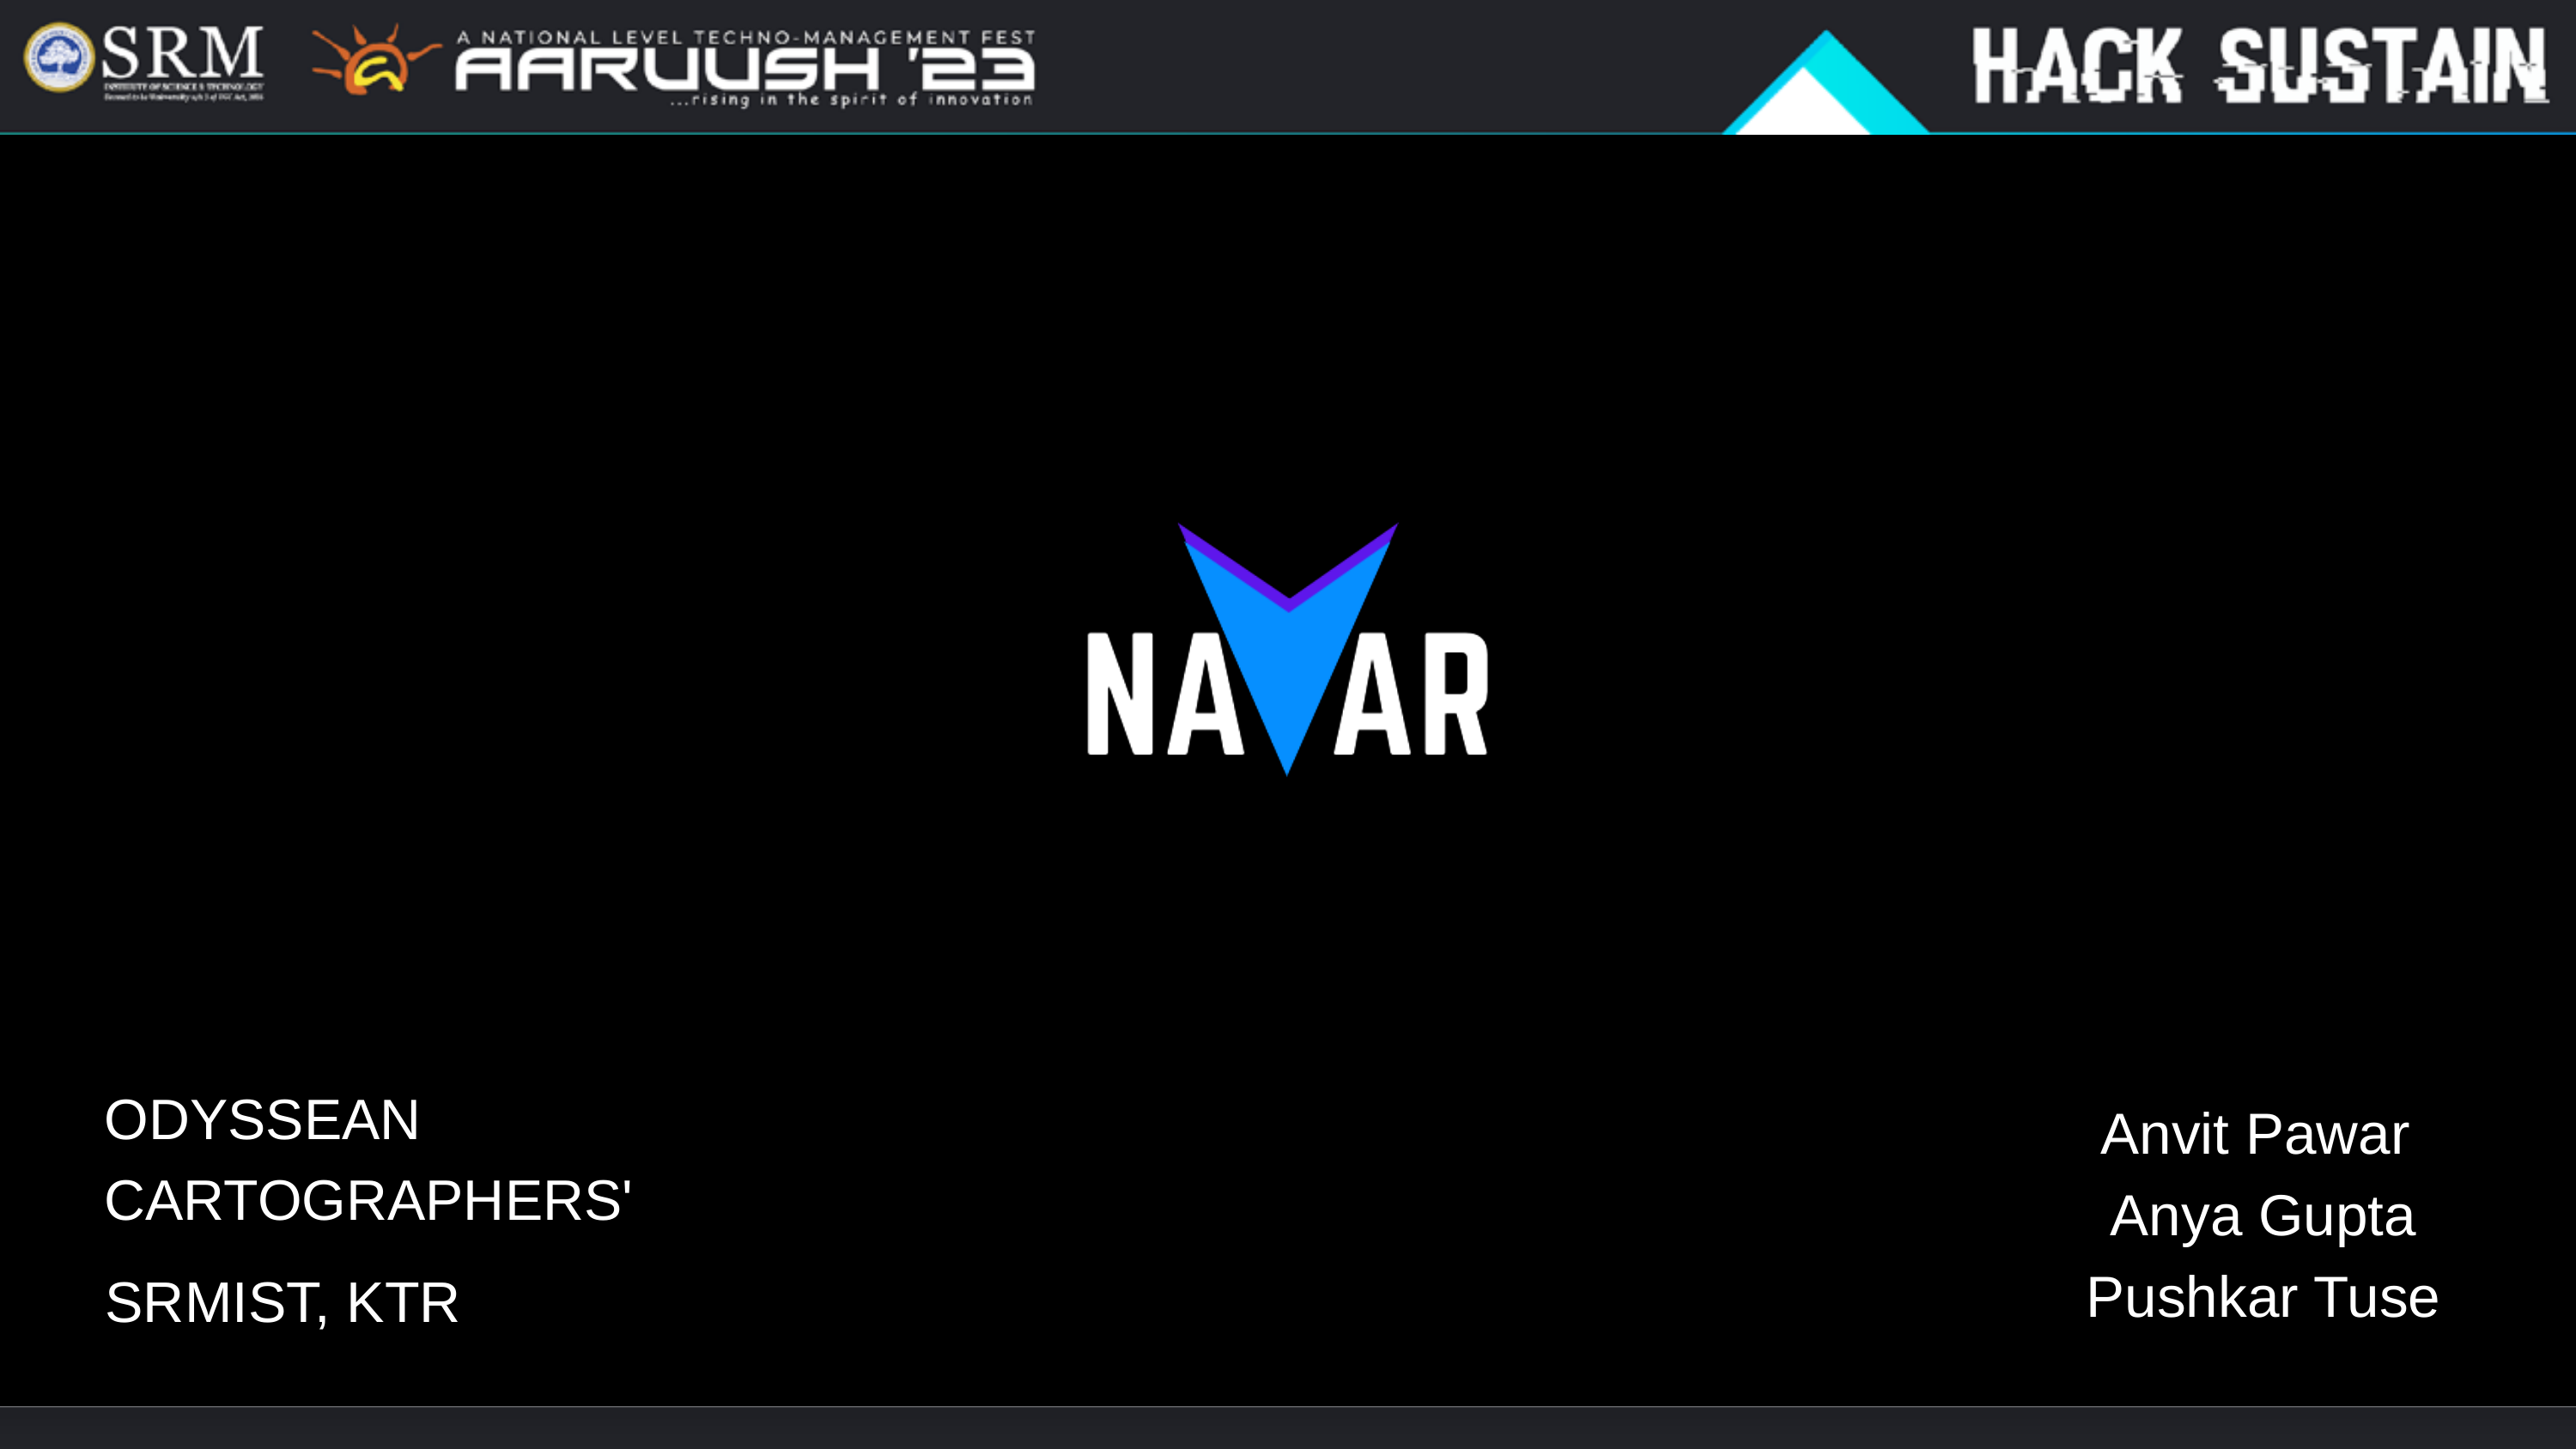

ODYSSEAN CARTOGRAPHERS'
Anvit Pawar
Anya Gupta
Pushkar Tuse
SRMIST, KTR